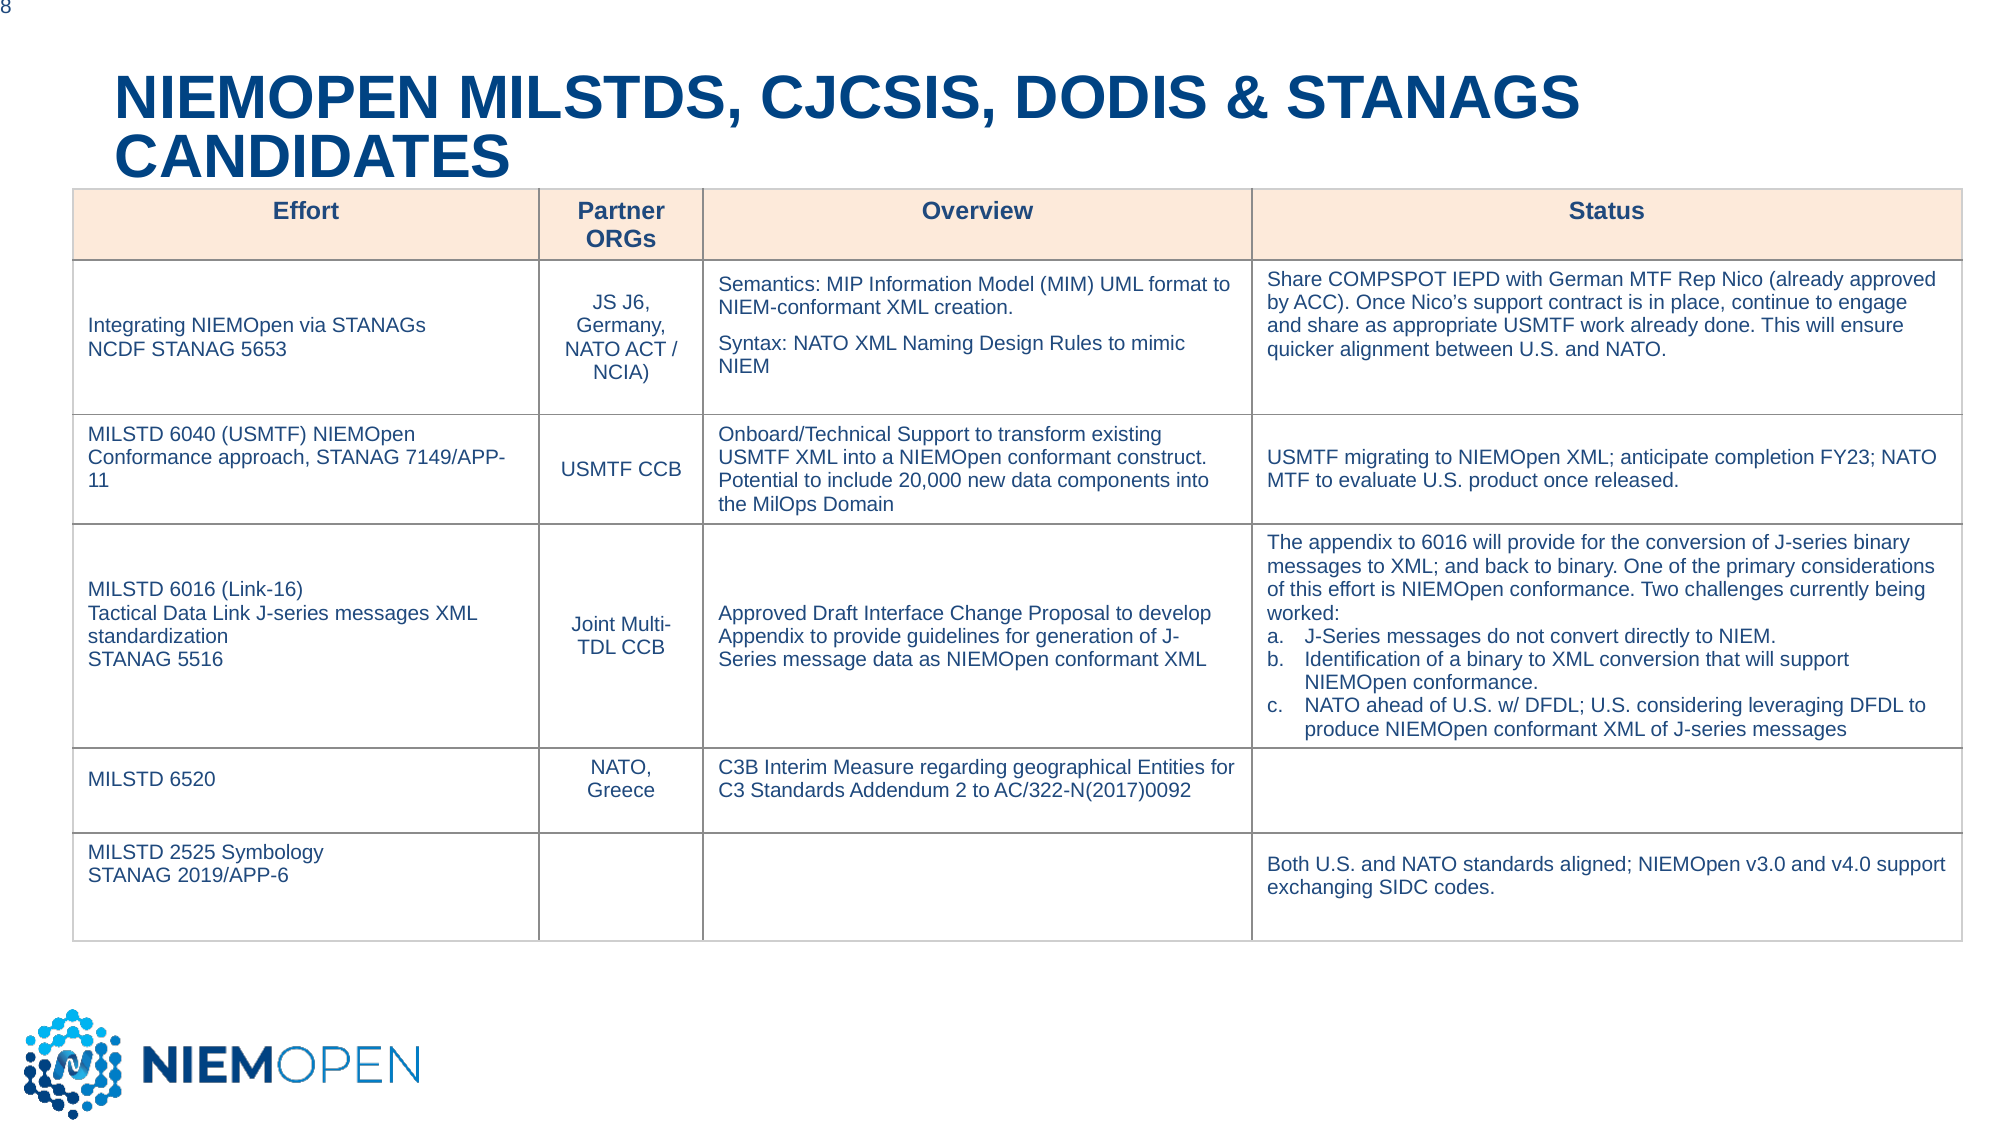

# NIEMOpen MILSTDs, CJCSIs, DODIs & STANAGs Candidates
| Effort | Partner ORGs | Overview | Status |
| --- | --- | --- | --- |
| Integrating NIEMOpen via STANAGs NCDF STANAG 5653 | JS J6, Germany, NATO ACT / NCIA) | Semantics: MIP Information Model (MIM) UML format to NIEM-conformant XML creation. Syntax: NATO XML Naming Design Rules to mimic NIEM | Share COMPSPOT IEPD with German MTF Rep Nico (already approved by ACC). Once Nico’s support contract is in place, continue to engage and share as appropriate USMTF work already done. This will ensure quicker alignment between U.S. and NATO. |
| MILSTD 6040 (USMTF) NIEMOpen Conformance approach, STANAG 7149/APP-11 | USMTF CCB | Onboard/Technical Support to transform existing USMTF XML into a NIEMOpen conformant construct. Potential to include 20,000 new data components into the MilOps Domain | USMTF migrating to NIEMOpen XML; anticipate completion FY23; NATO MTF to evaluate U.S. product once released. |
| MILSTD 6016 (Link-16) Tactical Data Link J-series messages XML standardization STANAG 5516 | Joint Multi-TDL CCB | Approved Draft Interface Change Proposal to develop Appendix to provide guidelines for generation of J-Series message data as NIEMOpen conformant XML | The appendix to 6016 will provide for the conversion of J-series binary messages to XML; and back to binary. One of the primary considerations of this effort is NIEMOpen conformance. Two challenges currently being worked: J-Series messages do not convert directly to NIEM. Identification of a binary to XML conversion that will support NIEMOpen conformance. NATO ahead of U.S. w/ DFDL; U.S. considering leveraging DFDL to produce NIEMOpen conformant XML of J-series messages |
| MILSTD 6520 | NATO, Greece | C3B Interim Measure regarding geographical Entities for C3 Standards Addendum 2 to AC/322-N(2017)0092 |  |
| MILSTD 2525 Symbology STANAG 2019/APP-6 |  |  | Both U.S. and NATO standards aligned; NIEMOpen v3.0 and v4.0 support exchanging SIDC codes. |
68